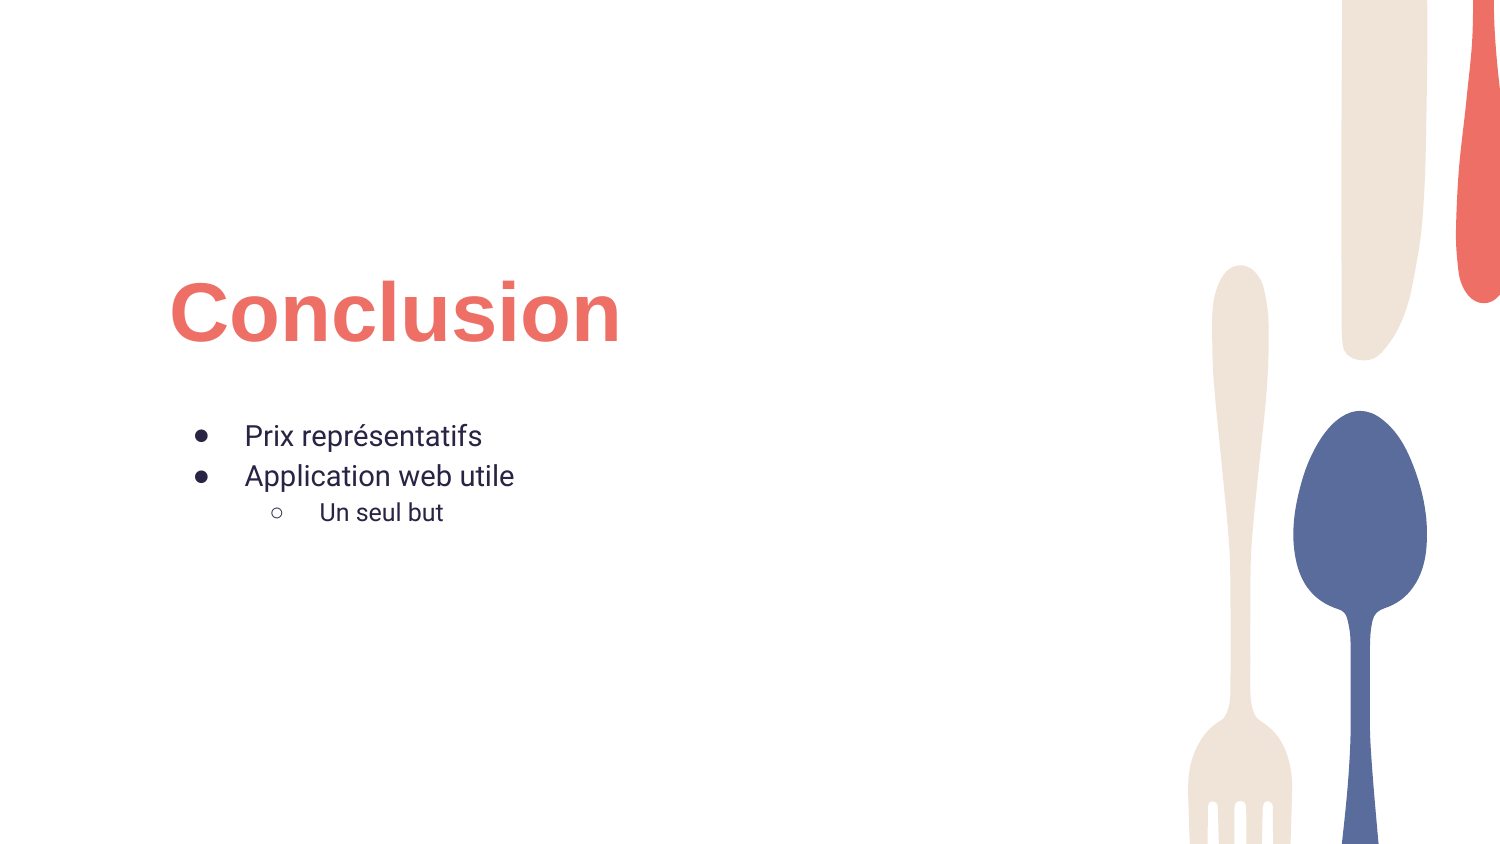

# Conclusion
Prix représentatifs
Application web utile
Un seul but